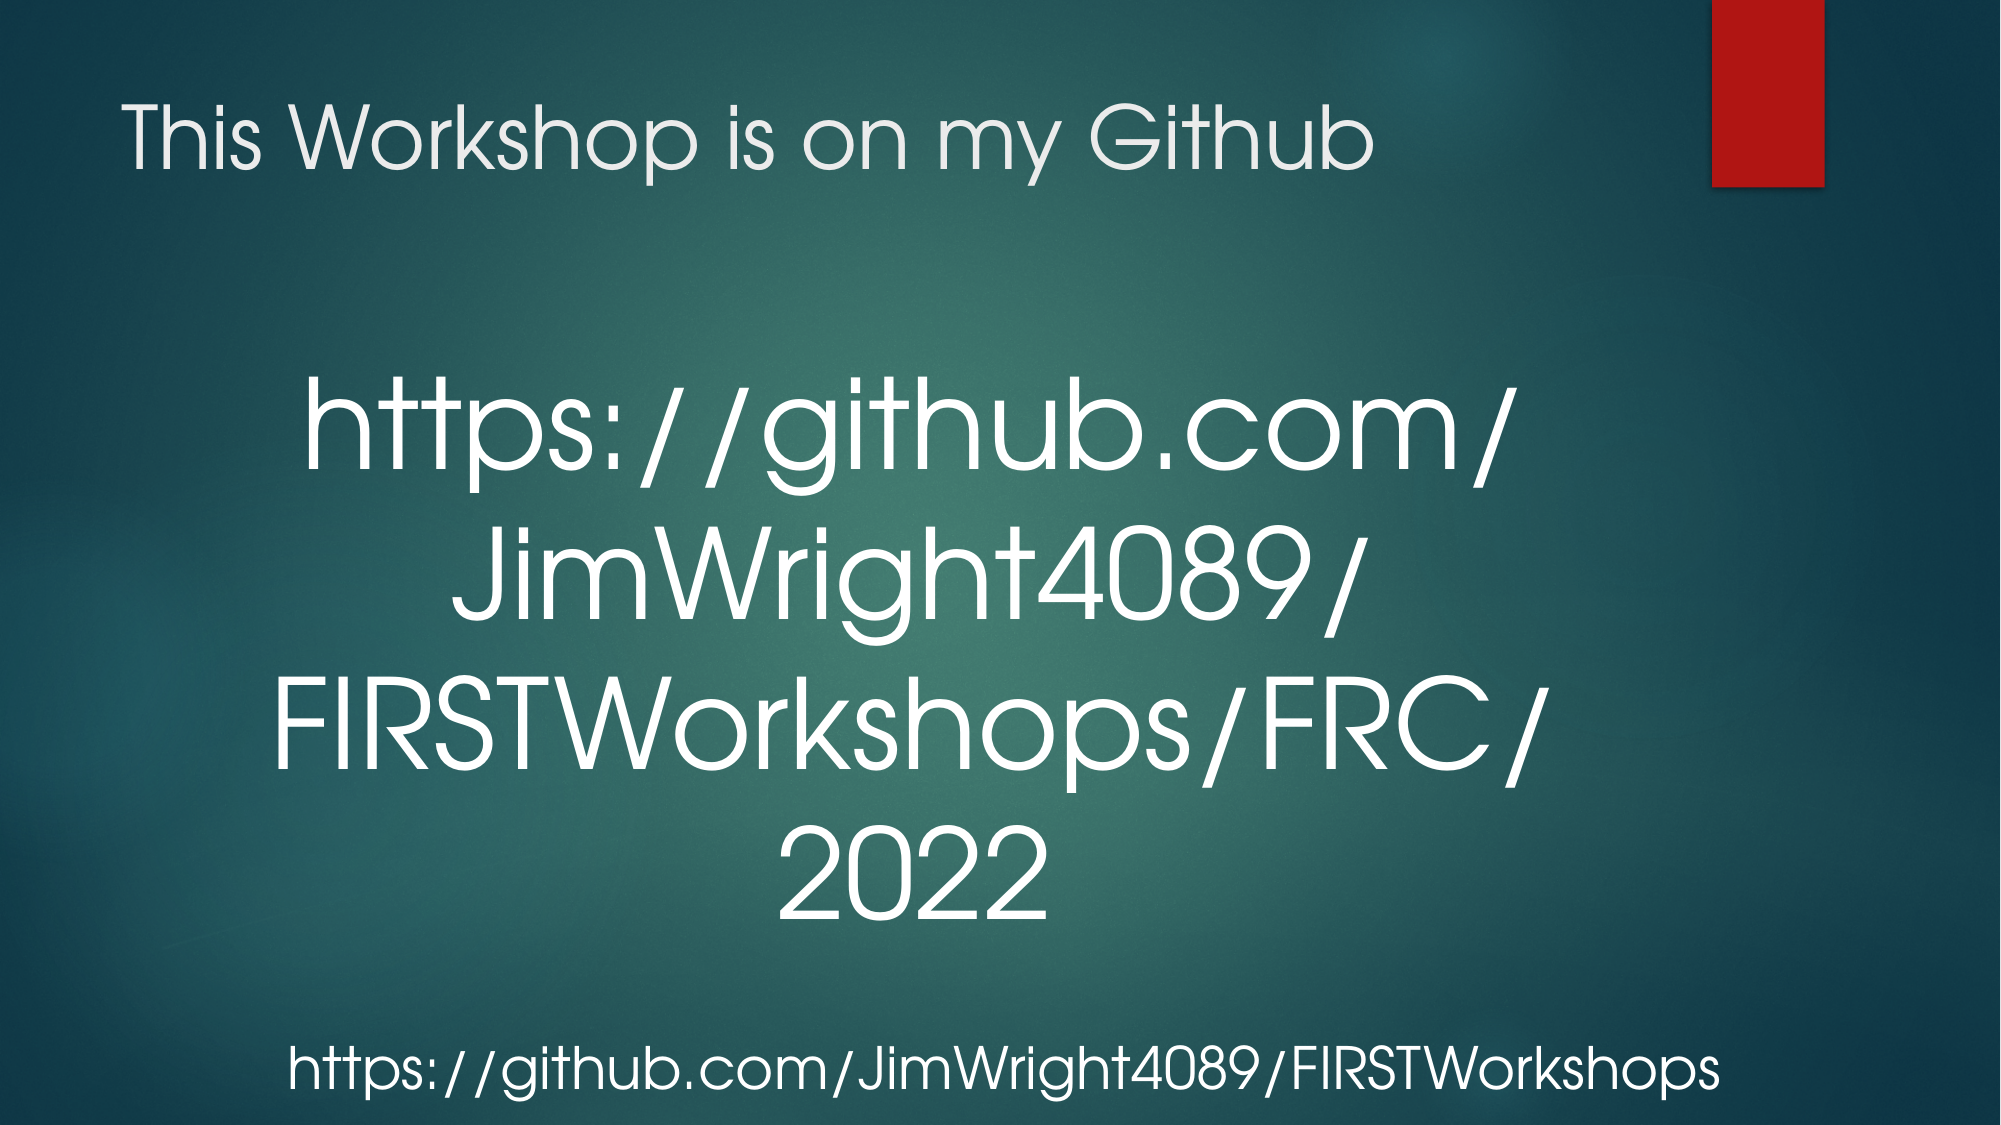

# This Workshop is on my Github
https://github.com/JimWright4089/FIRSTWorkshops/FRC/2022
https://github.com/JimWright4089/FIRSTWorkshops